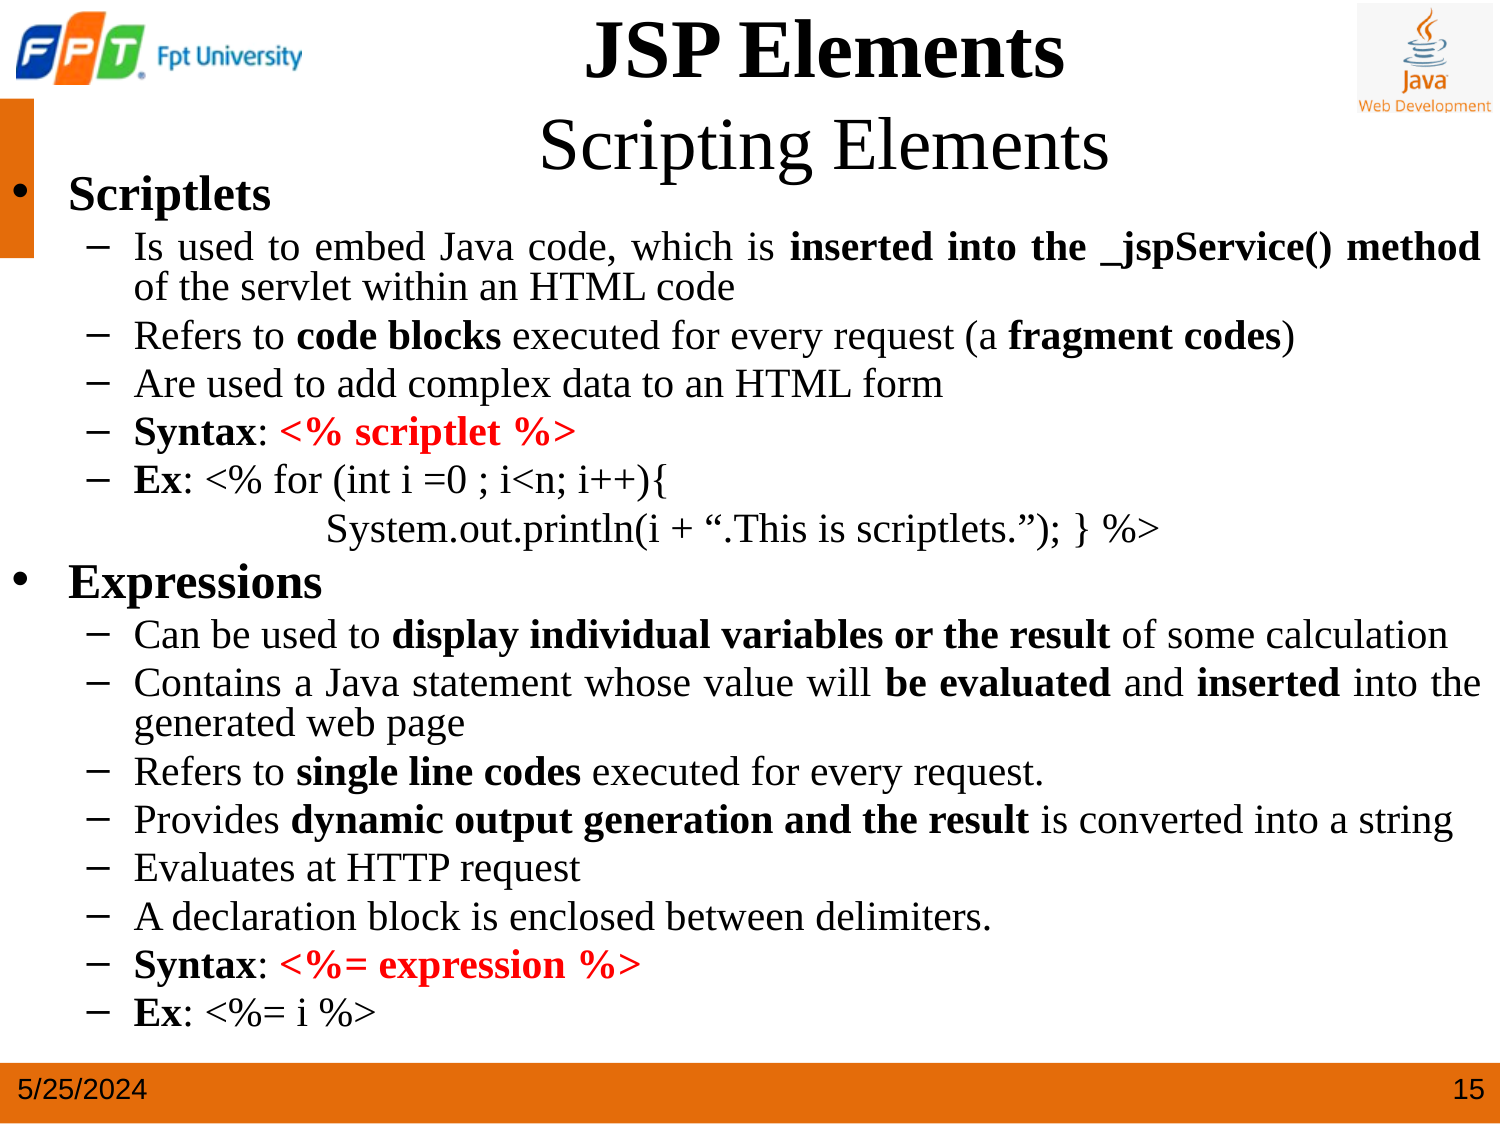

JSP Elements
Scripting Elements
Scriptlets
Is used to embed Java code, which is inserted into the _jspService() method of the servlet within an HTML code
Refers to code blocks executed for every request (a fragment codes)
Are used to add complex data to an HTML form
Syntax: <% scriptlet %>
Ex: <% for (int i =0 ; i<n; i++){
		    System.out.println(i + “.This is scriptlets.”); } %>
Expressions
Can be used to display individual variables or the result of some calculation
Contains a Java statement whose value will be evaluated and inserted into the generated web page
Refers to single line codes executed for every request.
Provides dynamic output generation and the result is converted into a string
Evaluates at HTTP request
A declaration block is enclosed between delimiters.
Syntax: <%= expression %>
Ex: <%= i %>
5/25/2024
15